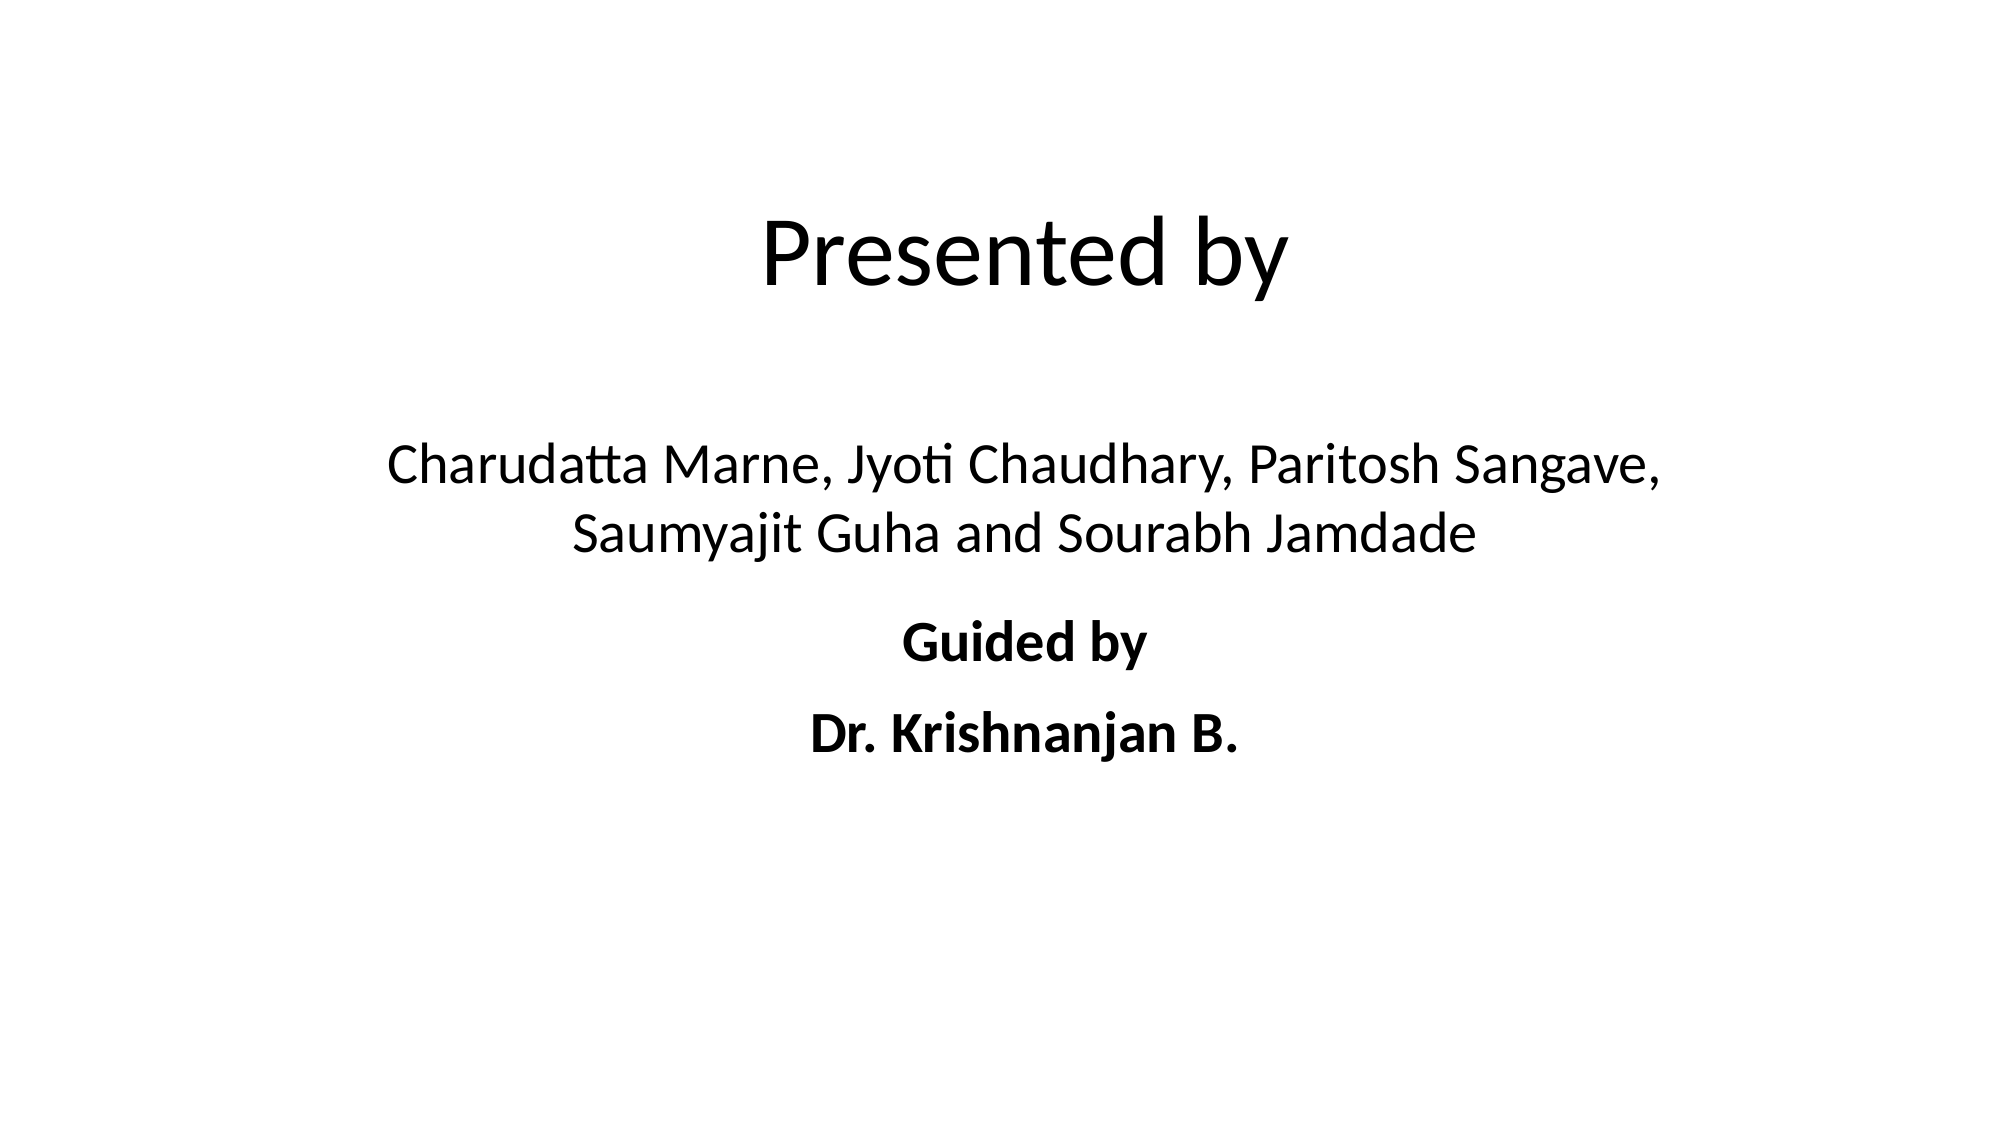

# Presented by Charudatta Marne, Jyoti Chaudhary, Paritosh Sangave, Saumyajit Guha and Sourabh Jamdade
Guided by
Dr. Krishnanjan B.